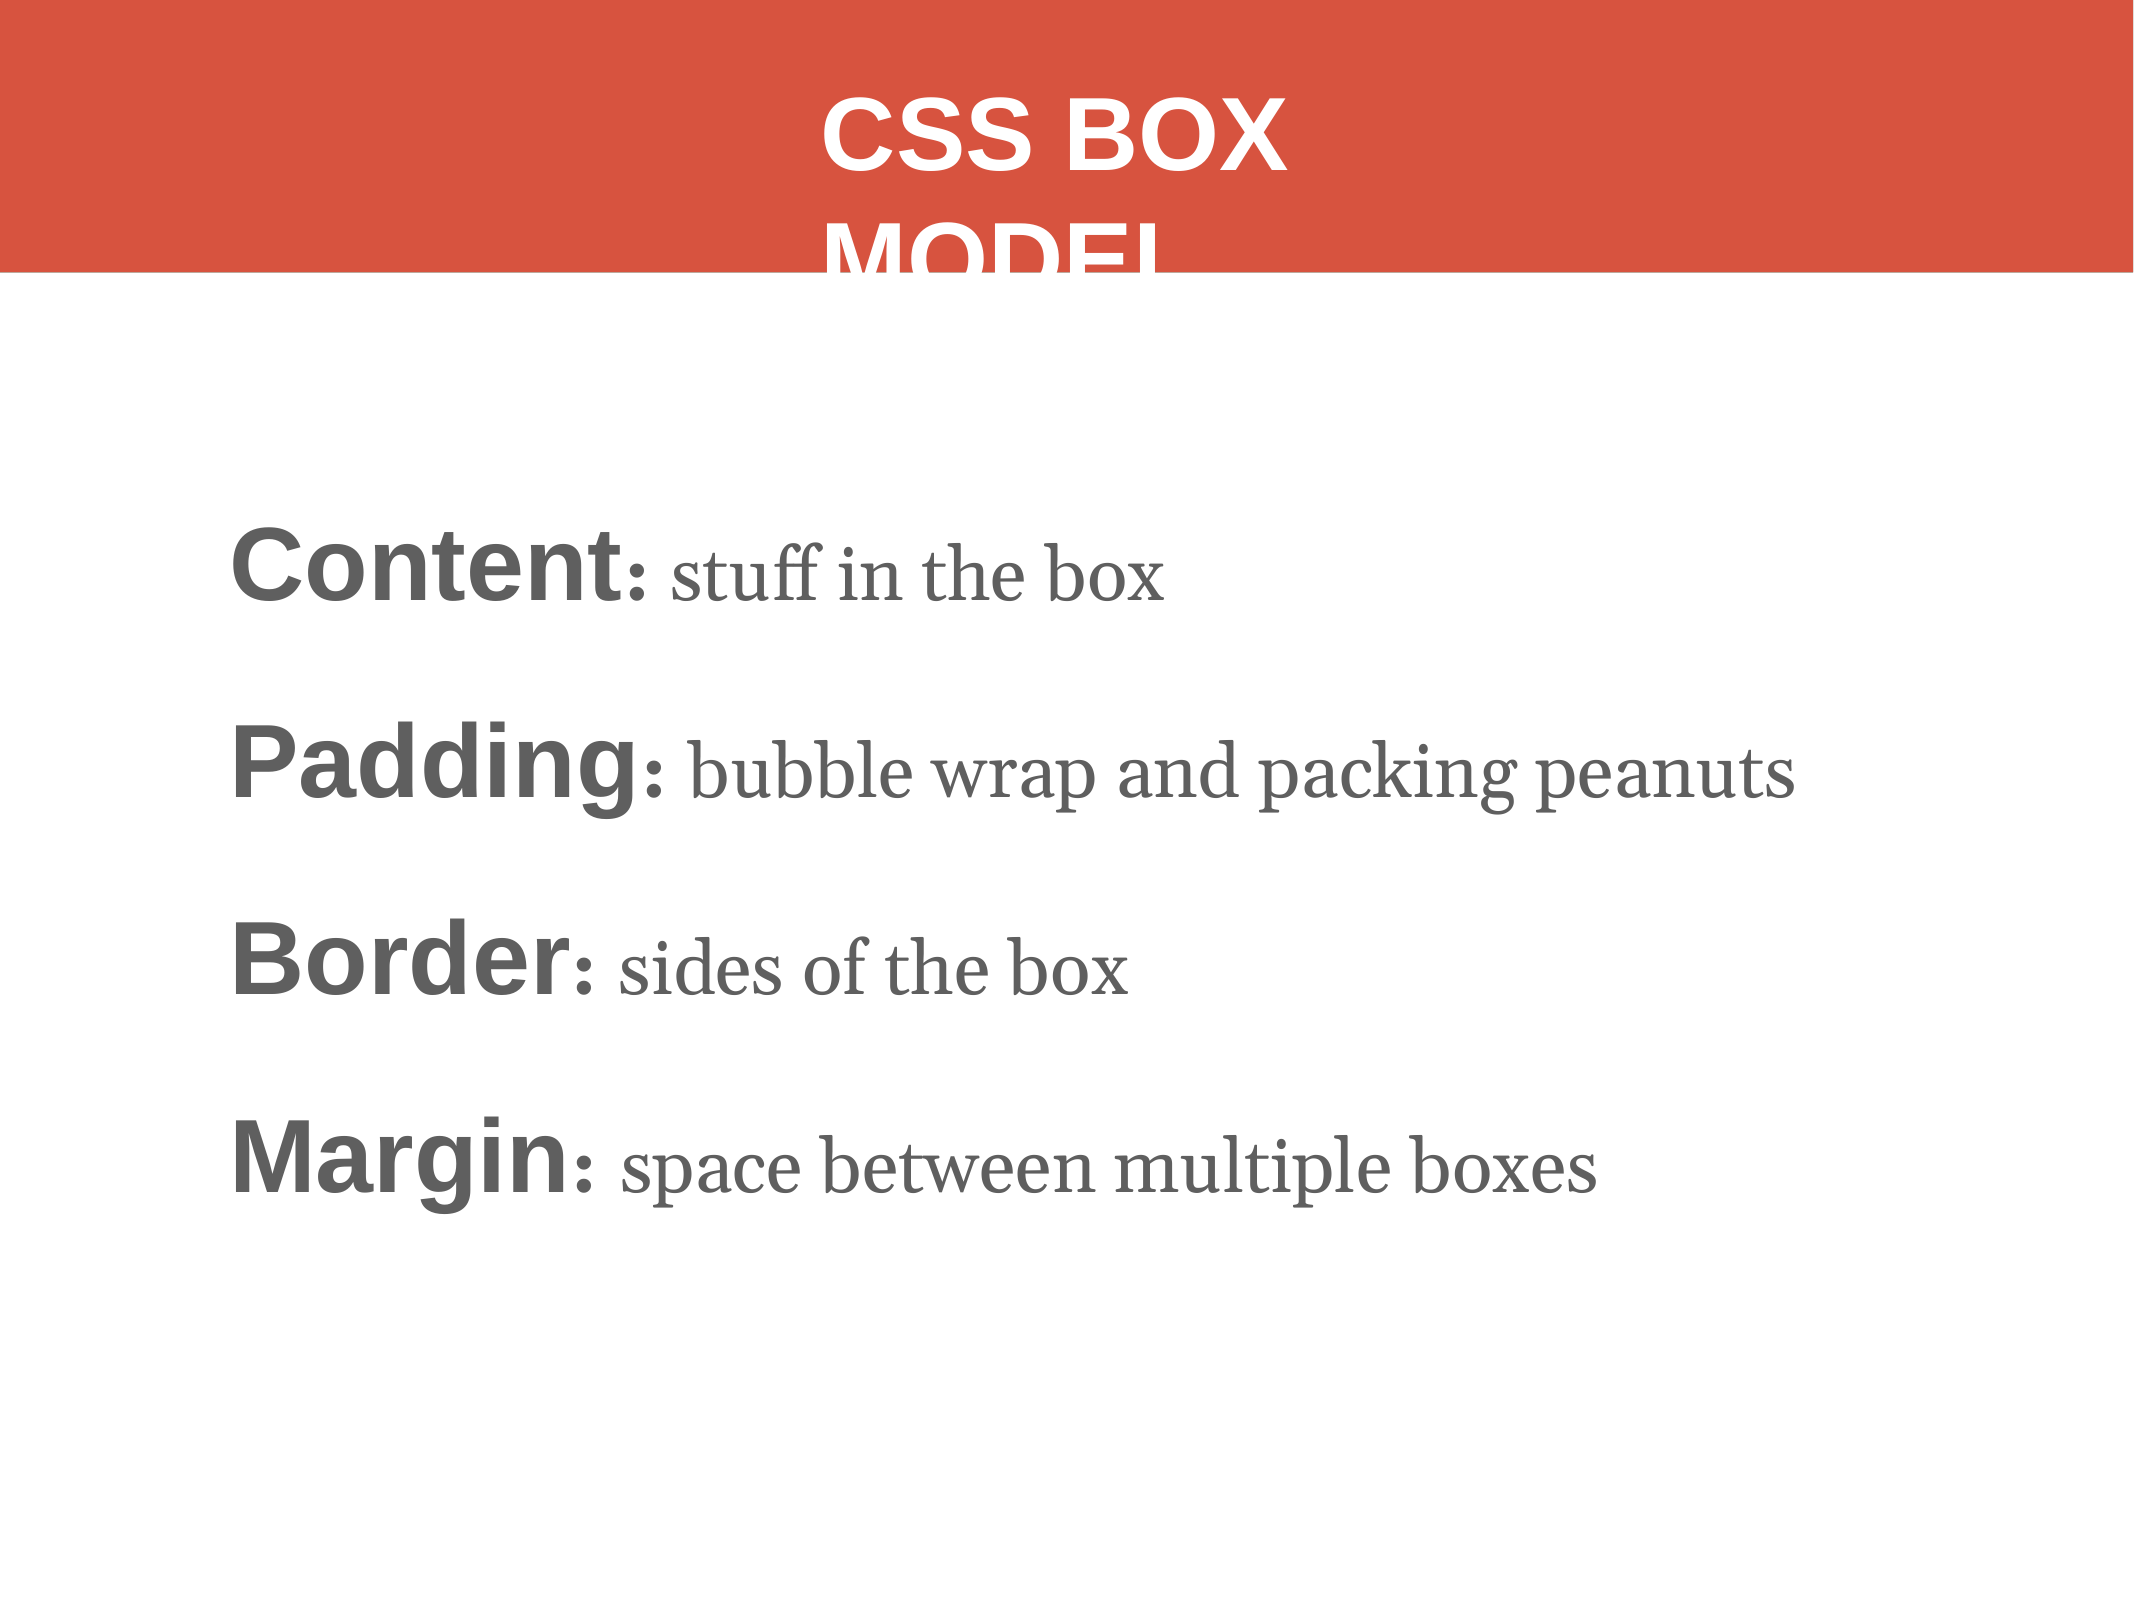

# CSS BOX MODEL
Content: stuff in the box
Padding: bubble wrap and packing peanuts
Border: sides of the box
Margin: space between multiple boxes